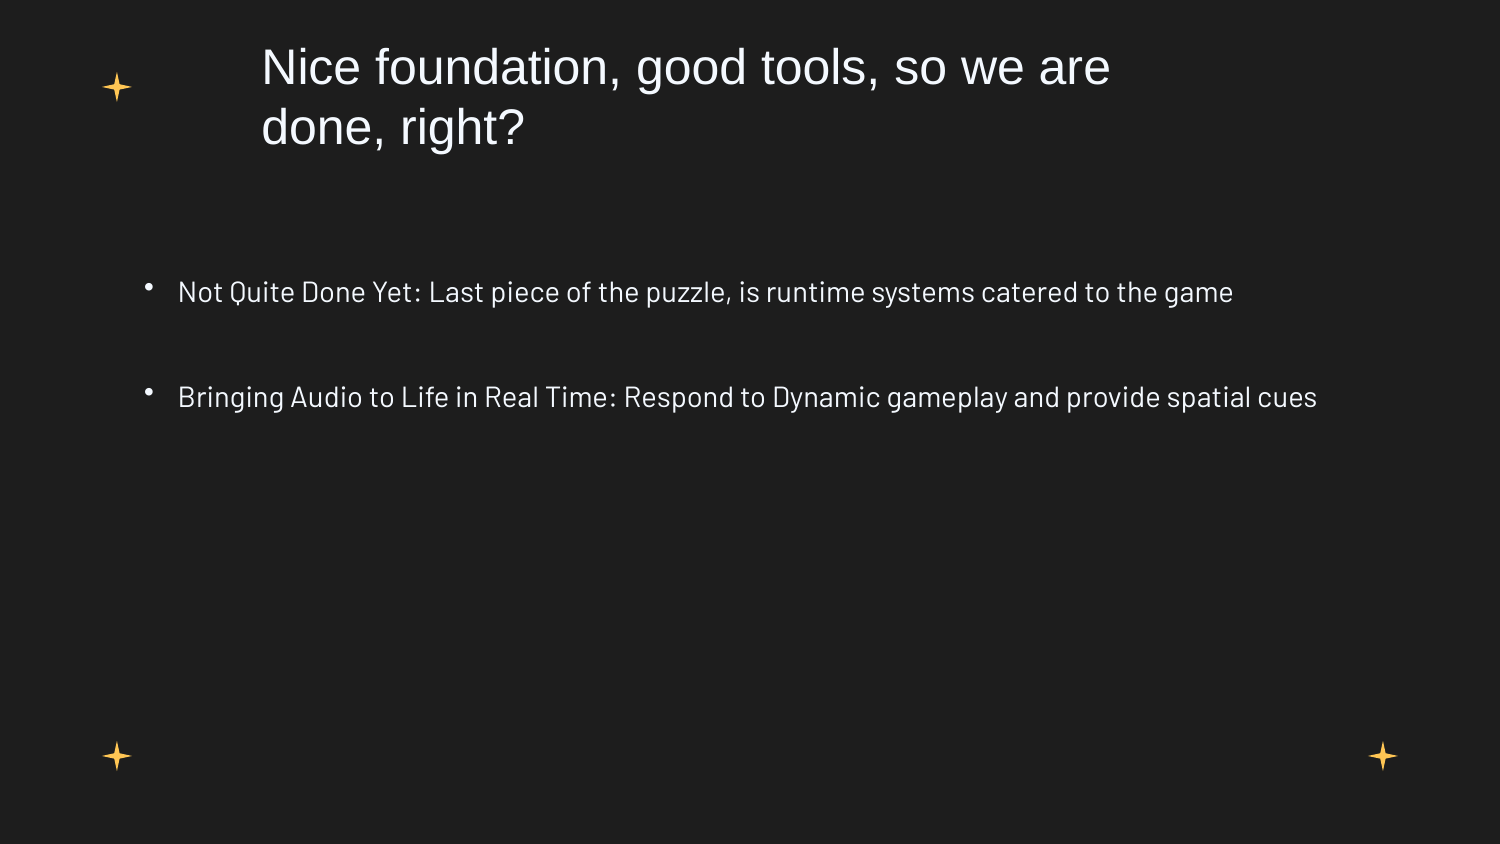

Nice foundation, good tools, so we are done, right?
    Not Quite Done Yet: Last piece of the puzzle, is runtime systems catered to the game
    Bringing Audio to Life in Real Time: Respond to Dynamic gameplay and provide spatial cues